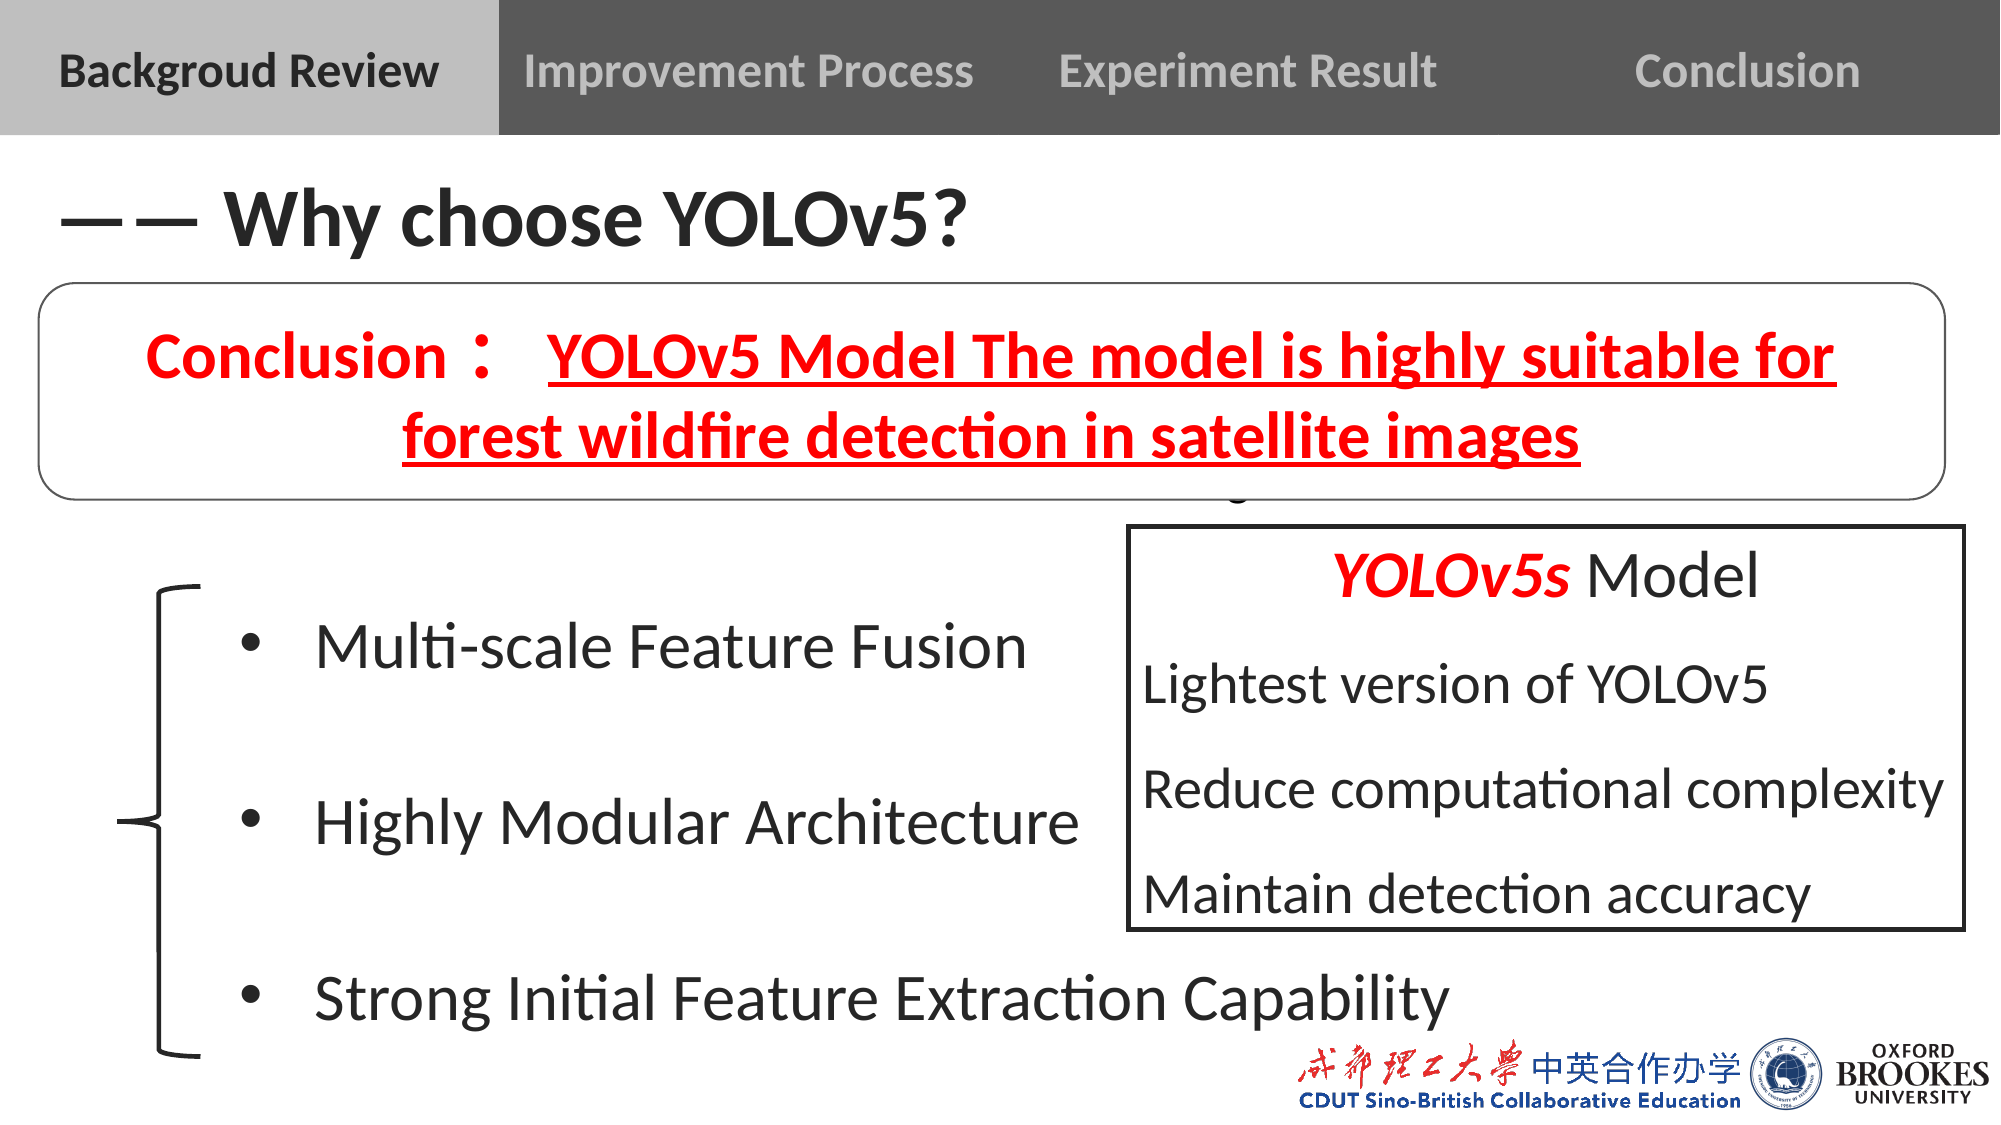

Backgroud Review
Improvement Process

Experiment Result
Conclusion
—— Why choose YOLOv5?
—— To better handle the task of forest wildfire detection.
Conclusion：YOLOv5 Model The model is highly suitable for forest wildfire detection in satellite images
YOLOv5’s lightweight architecture, multi-scale detection capability and modular design make it an ideal choice for fire detection in satellite images.
YOLOv5s Model
Lightest version of YOLOv5
Reduce computational complexity
Maintain detection accuracy
Multi-scale Feature Fusion

Highly Modular Architecture

Strong Initial Feature Extraction Capability